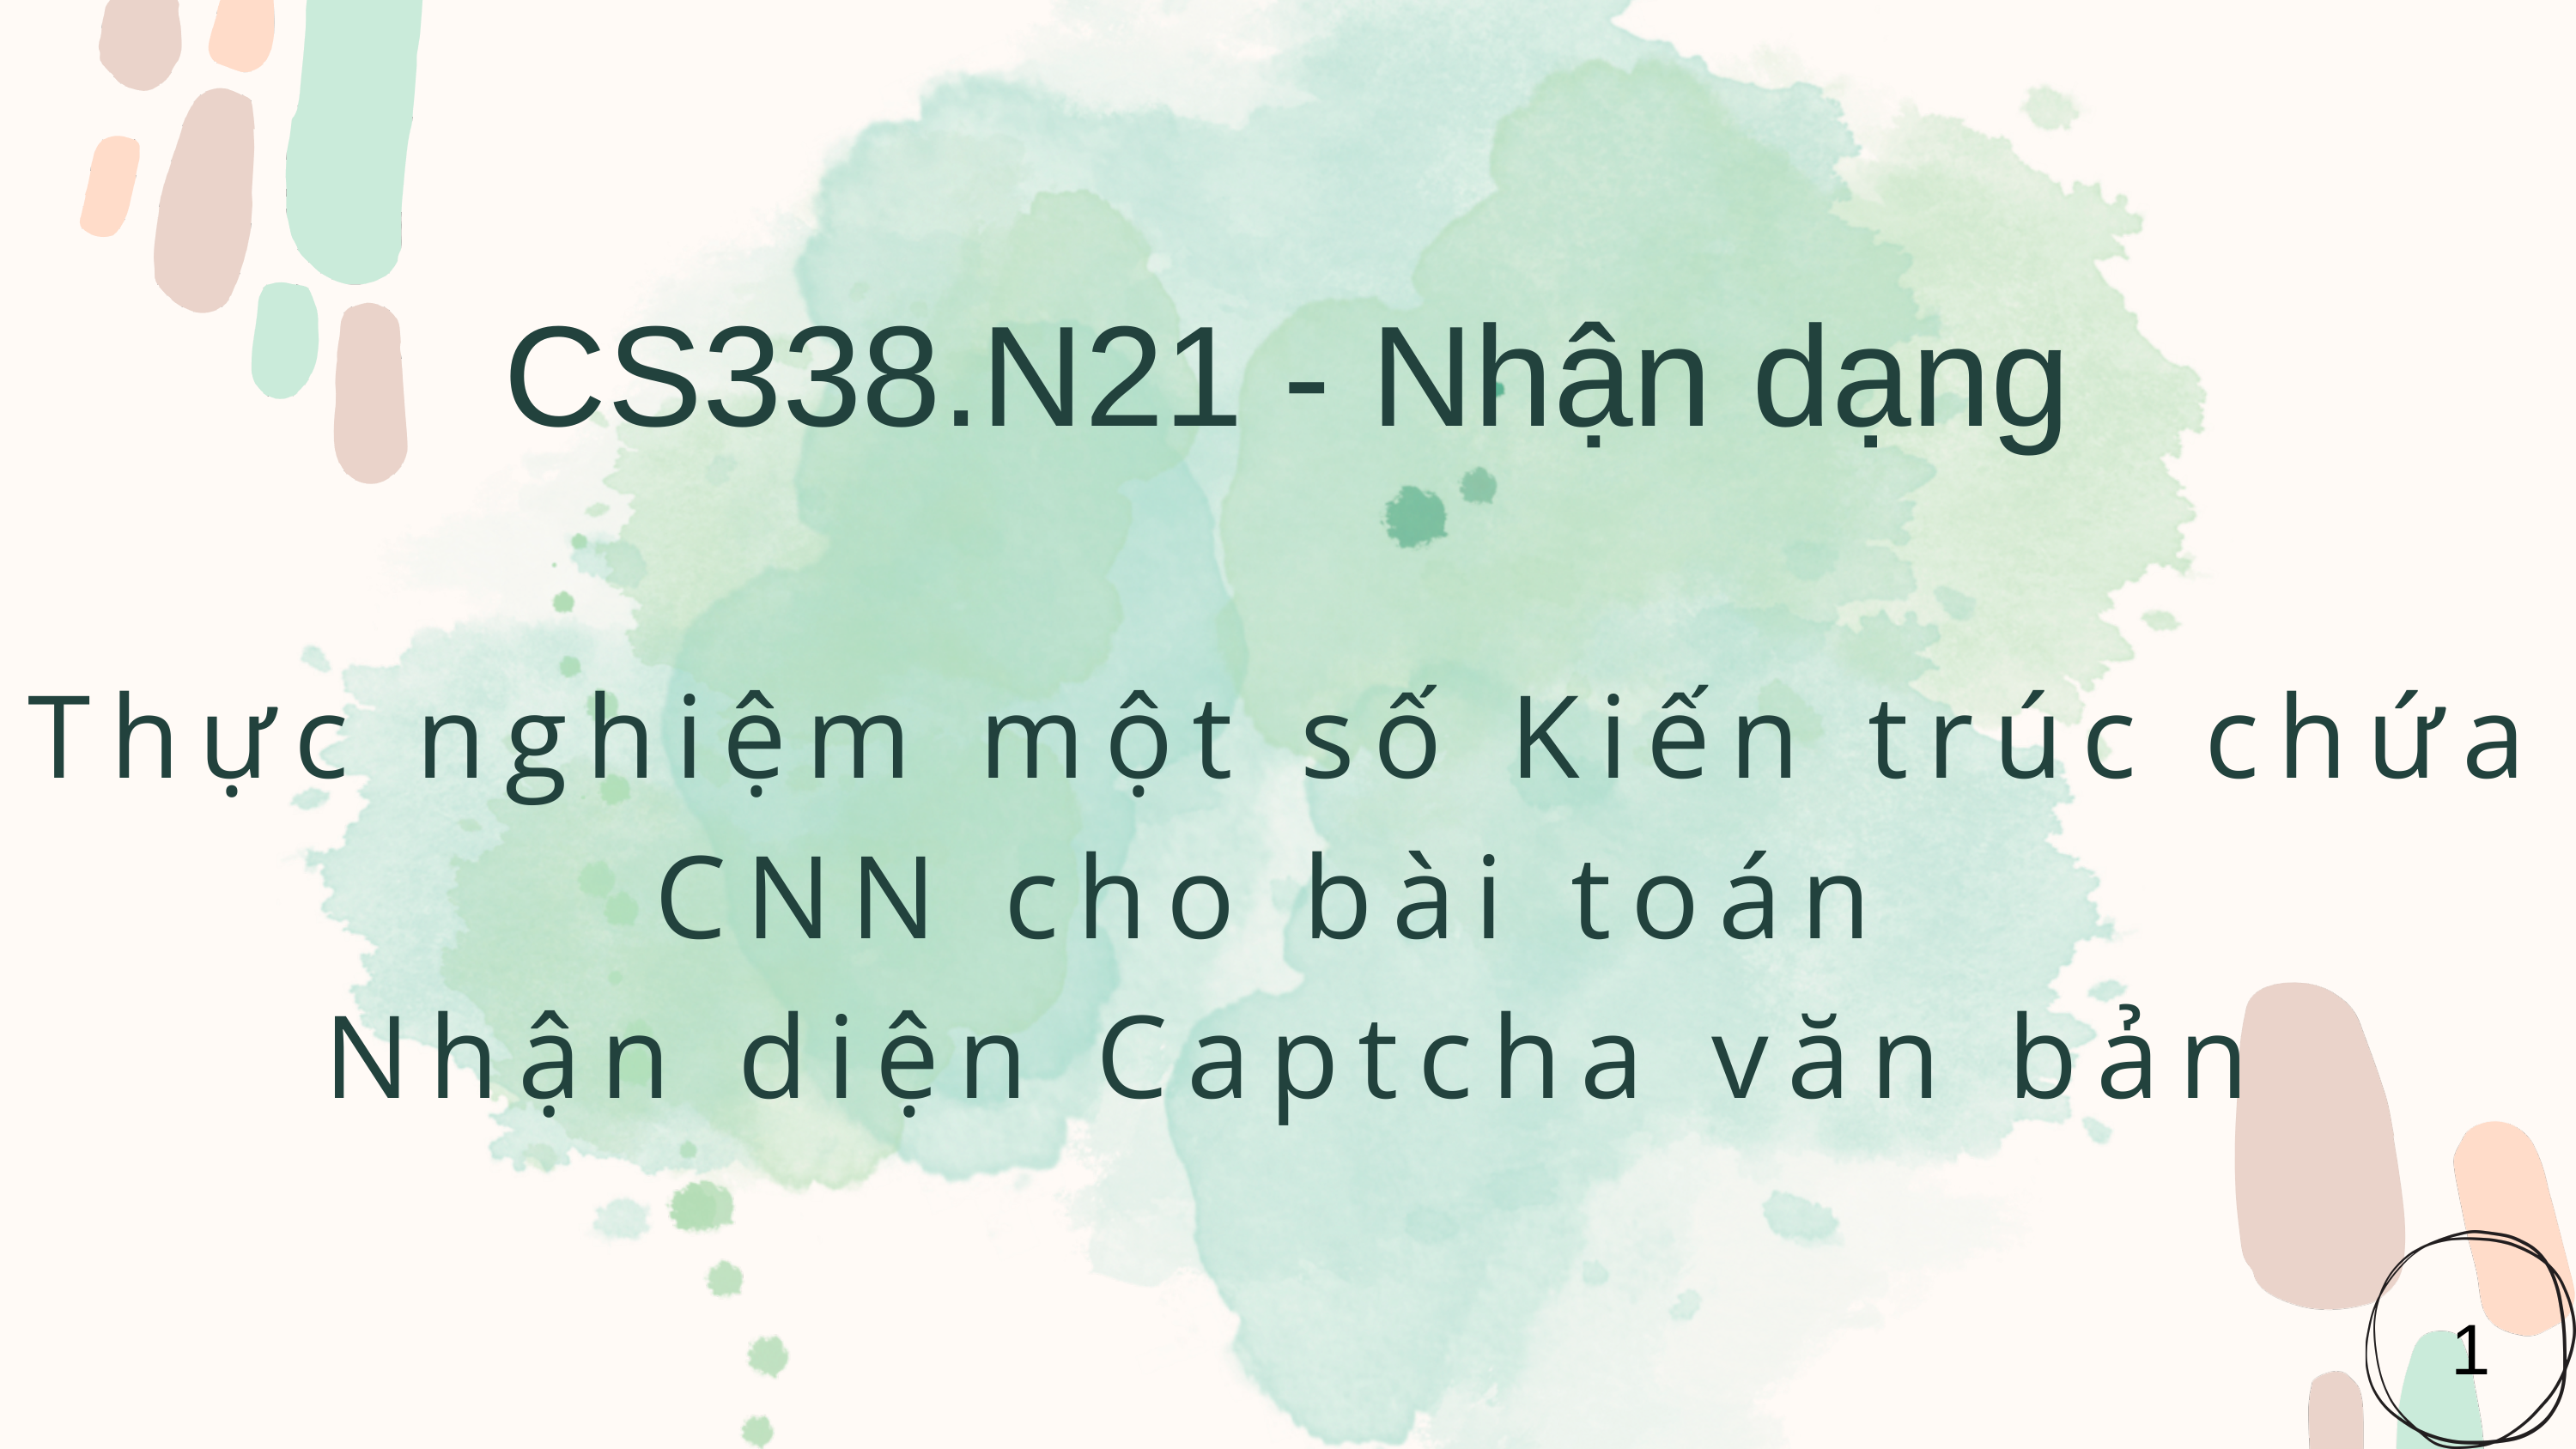

CS338.N21 - Nhận dạng

Thực nghiệm một số Kiến trúc chứa CNN cho bài toán
Nhận diện Captcha văn bản

1